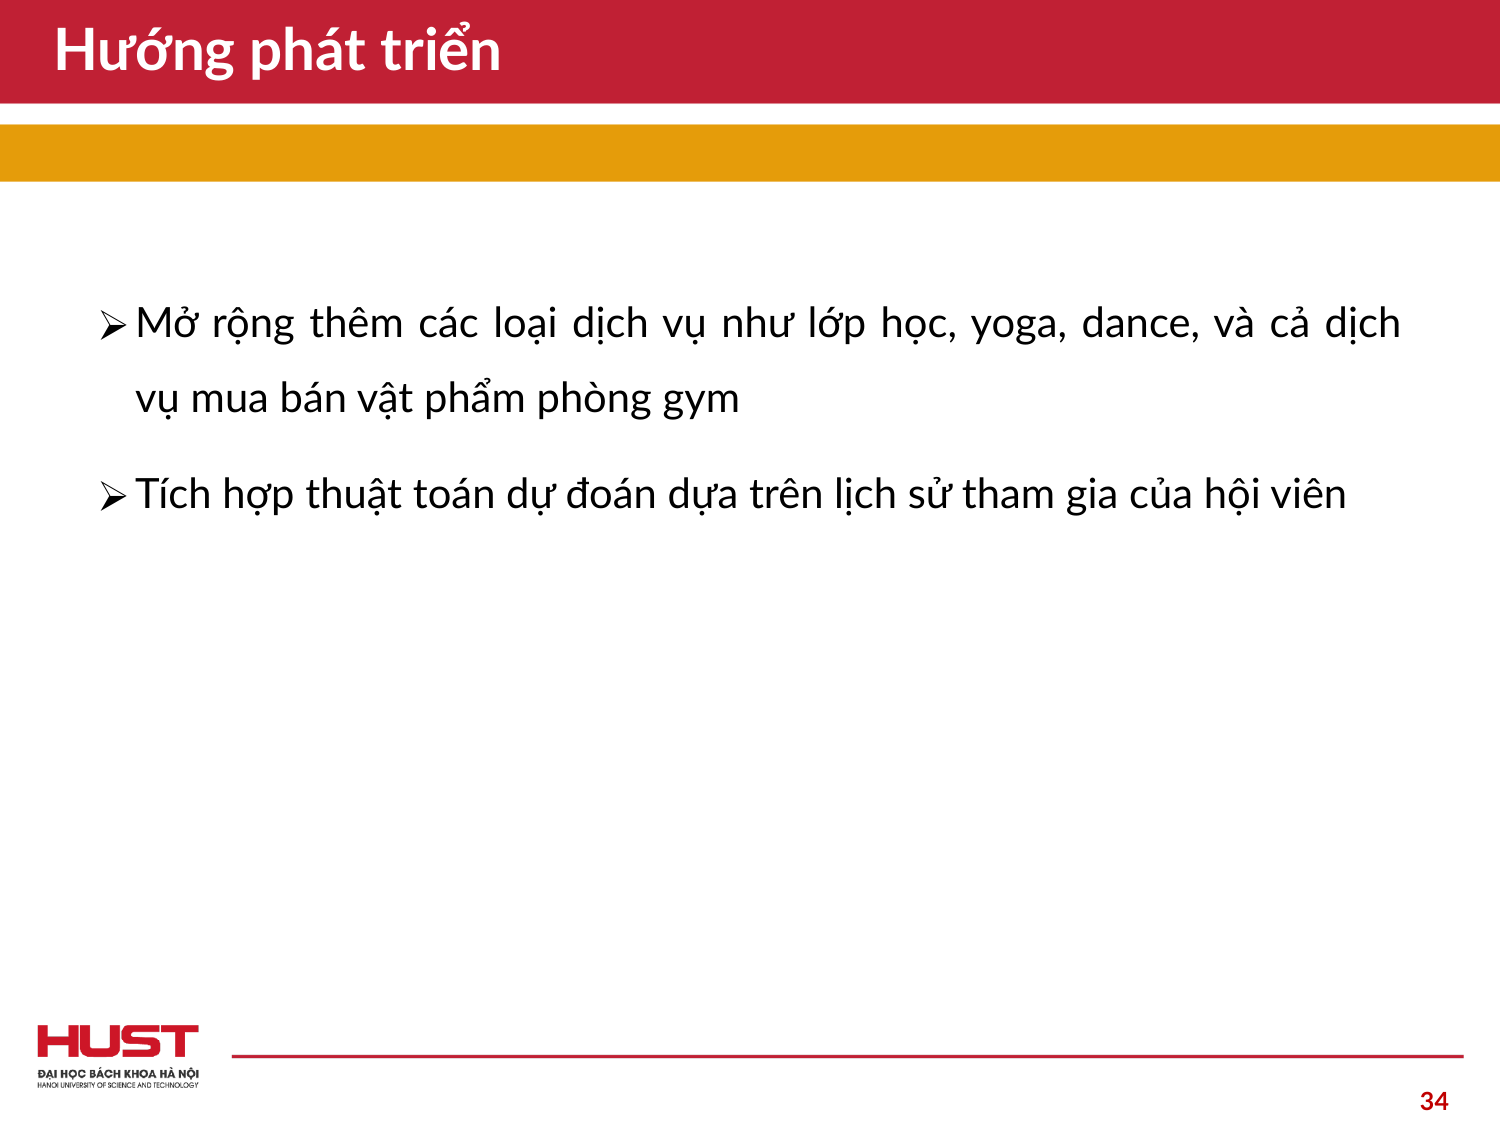

# Hướng phát triển
Mở rộng thêm các loại dịch vụ như lớp học, yoga, dance, và cả dịch vụ mua bán vật phẩm phòng gym
Tích hợp thuật toán dự đoán dựa trên lịch sử tham gia của hội viên

34